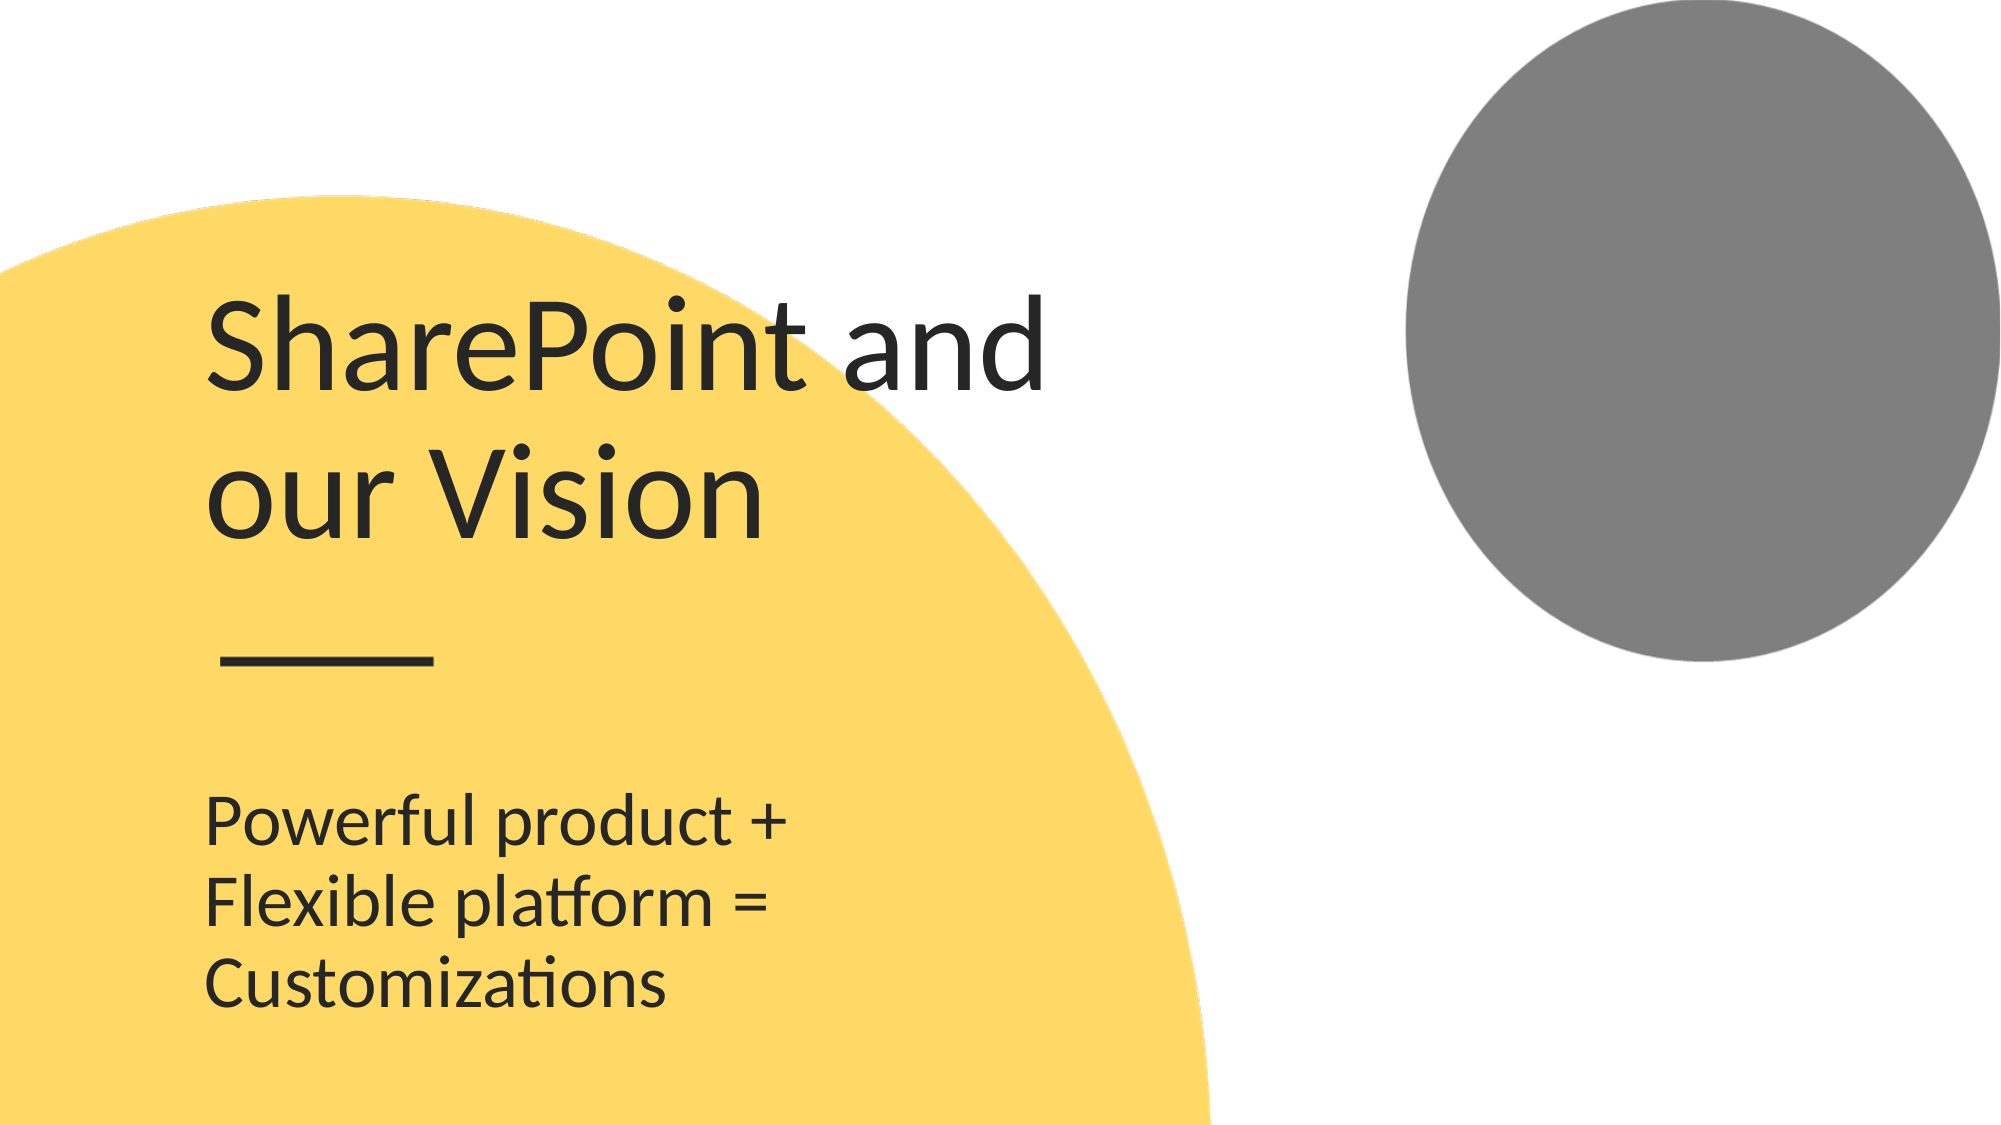

# SharePoint and our Vision
Powerful product + Flexible platform = Customizations